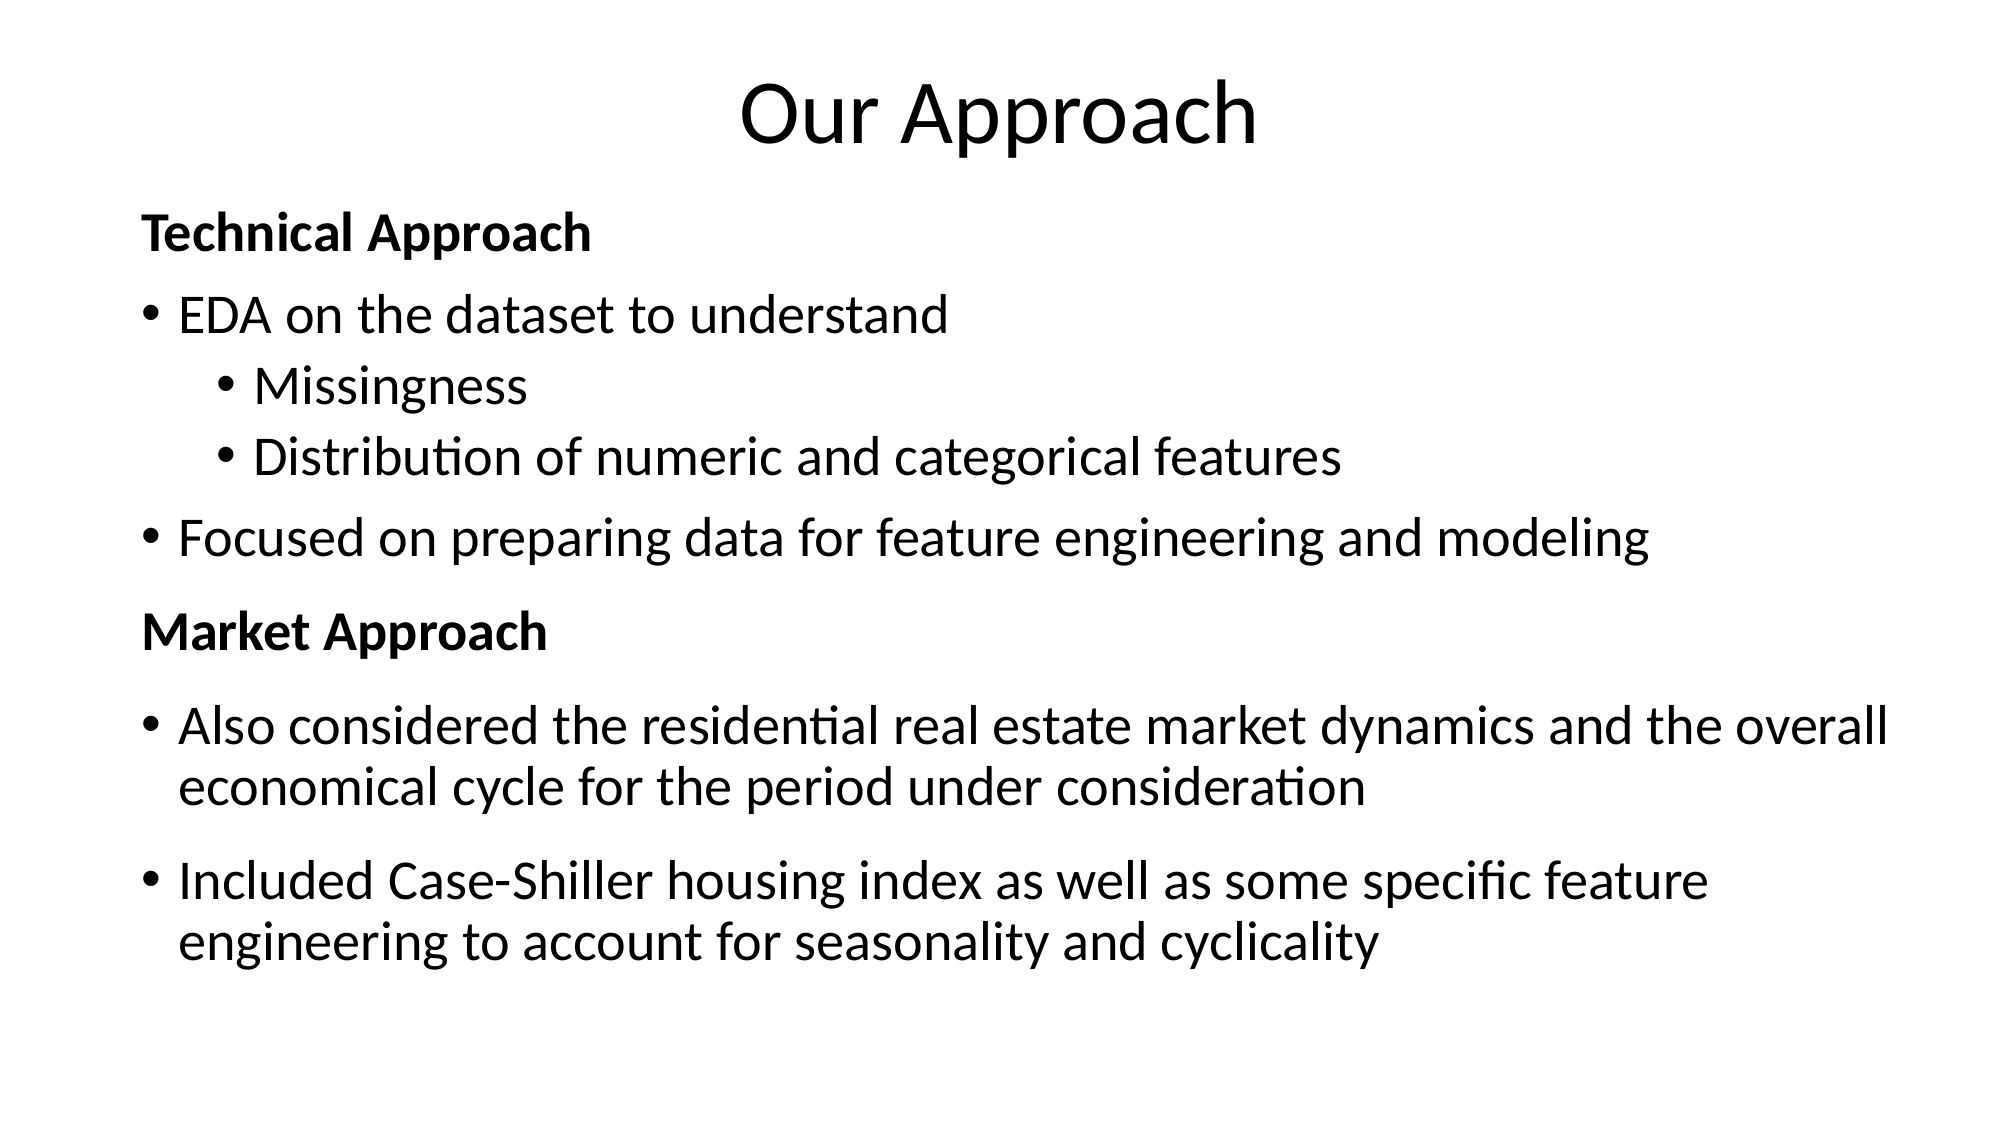

# Our Approach
Technical Approach
EDA on the dataset to understand
Missingness
Distribution of numeric and categorical features
Focused on preparing data for feature engineering and modeling
Market Approach
Also considered the residential real estate market dynamics and the overall economical cycle for the period under consideration
Included Case-Shiller housing index as well as some specific feature engineering to account for seasonality and cyclicality